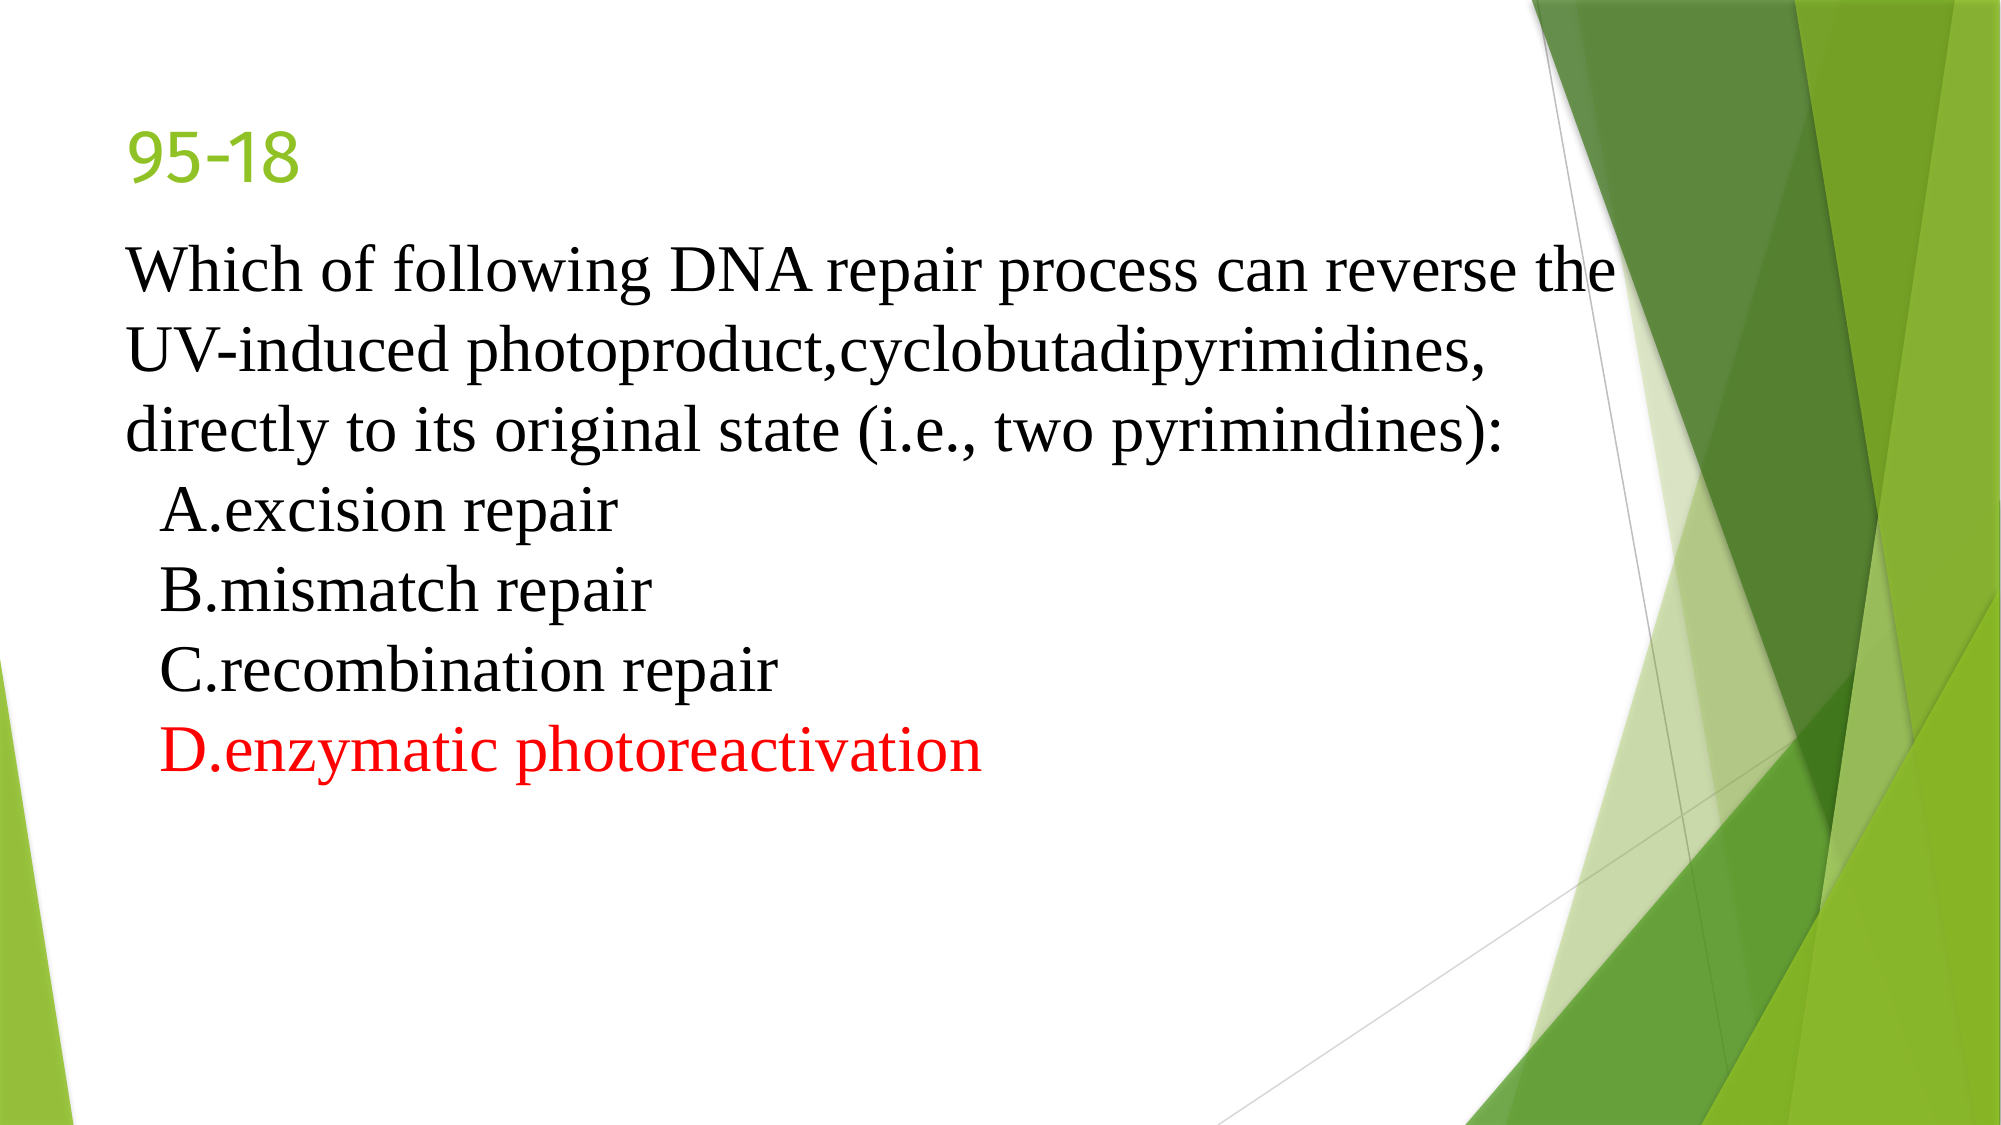

# 95-18
Which of following DNA repair process can reverse the UV-induced photoproduct,cyclobutadipyrimidines, directly to its original state (i.e., two pyrimindines):
  A.excision repair
  B.mismatch repair
  C.recombination repair
  D.enzymatic photoreactivation